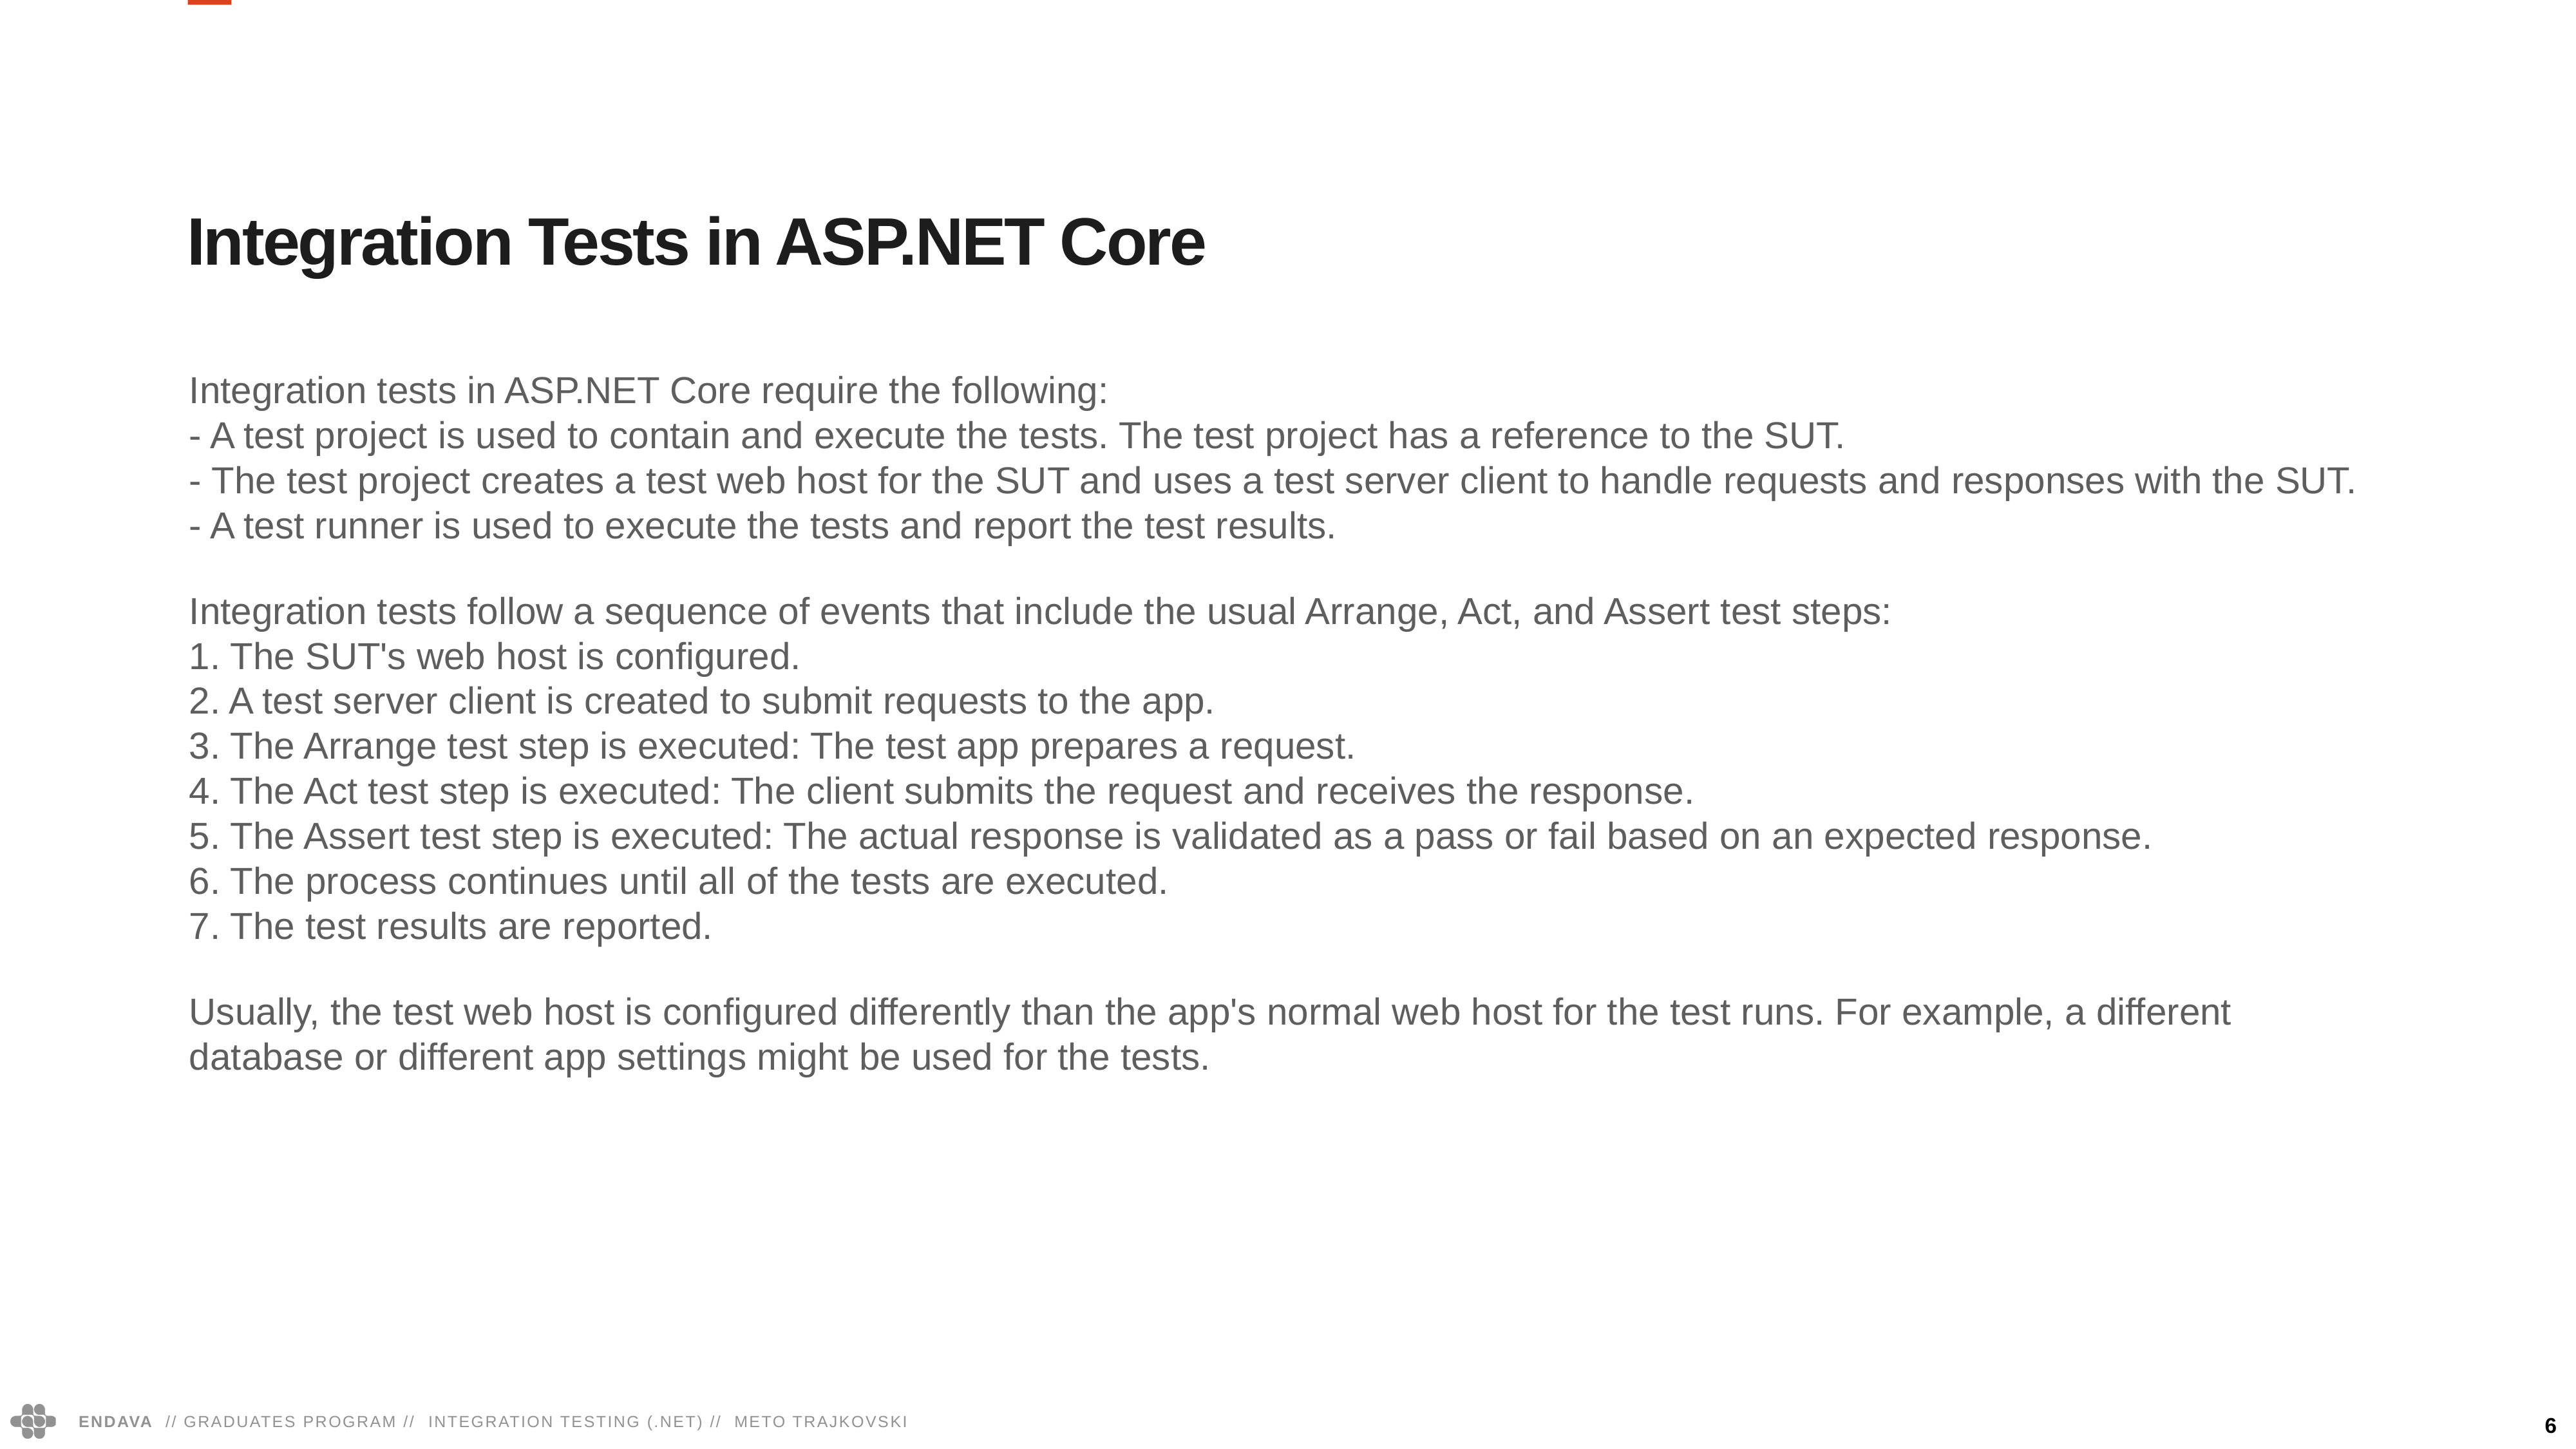

Integration Tests in ASP.NET Core
Integration tests in ASP.NET Core require the following:
- A test project is used to contain and execute the tests. The test project has a reference to the SUT.
- The test project creates a test web host for the SUT and uses a test server client to handle requests and responses with the SUT.
- A test runner is used to execute the tests and report the test results.
Integration tests follow a sequence of events that include the usual Arrange, Act, and Assert test steps:
1. The SUT's web host is configured.
2. A test server client is created to submit requests to the app.
3. The Arrange test step is executed: The test app prepares a request.
4. The Act test step is executed: The client submits the request and receives the response.
5. The Assert test step is executed: The actual response is validated as a pass or fail based on an expected response.
6. The process continues until all of the tests are executed.
7. The test results are reported.
Usually, the test web host is configured differently than the app's normal web host for the test runs. For example, a different database or different app settings might be used for the tests.
6